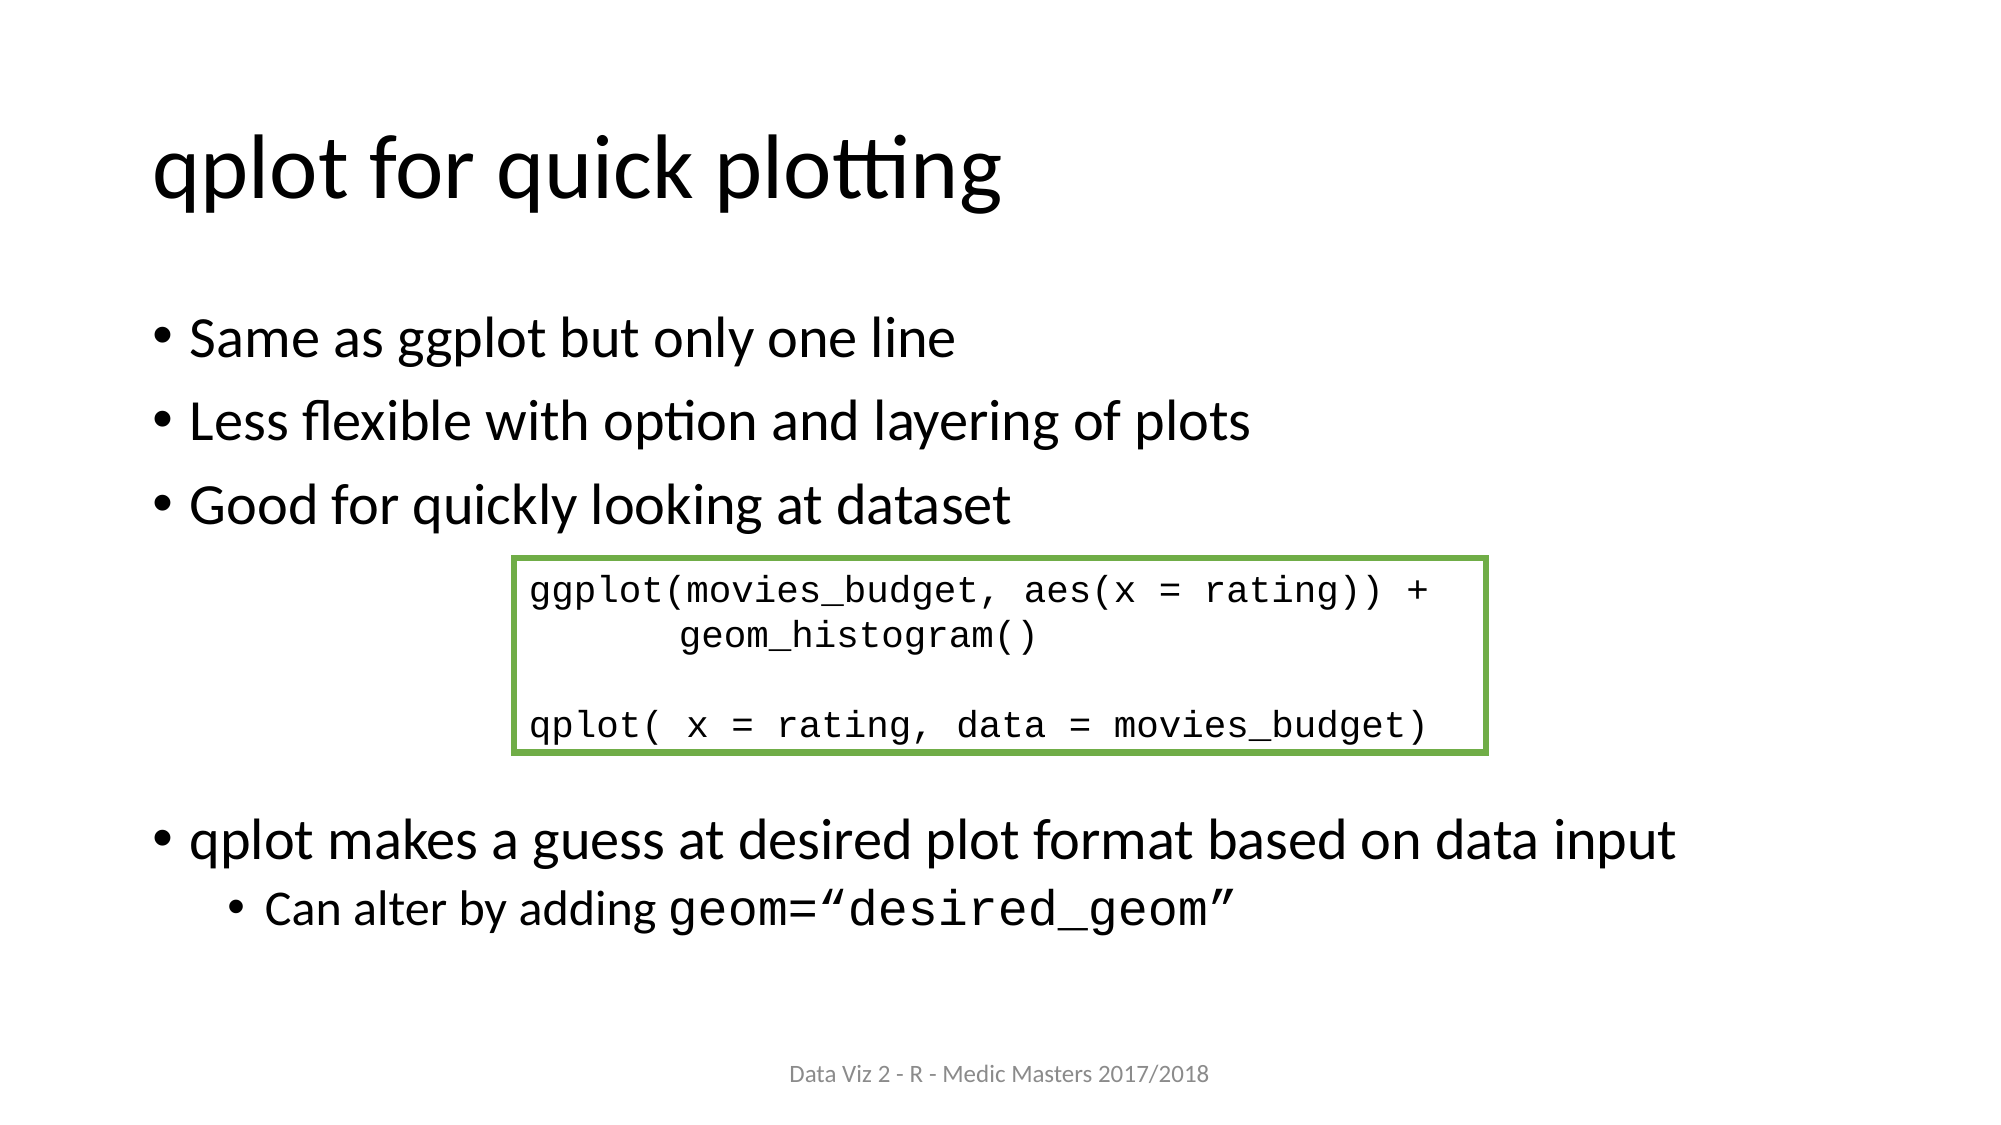

# qplot for quick plotting
Same as ggplot but only one line
Less flexible with option and layering of plots
Good for quickly looking at dataset

qplot makes a guess at desired plot format based on data input
Can alter by adding geom=“desired_geom”

ggplot(movies_budget, aes(x = rating)) +
	geom_histogram()

qplot( x = rating, data = movies_budget)
Data Viz 2 - R - Medic Masters 2017/2018